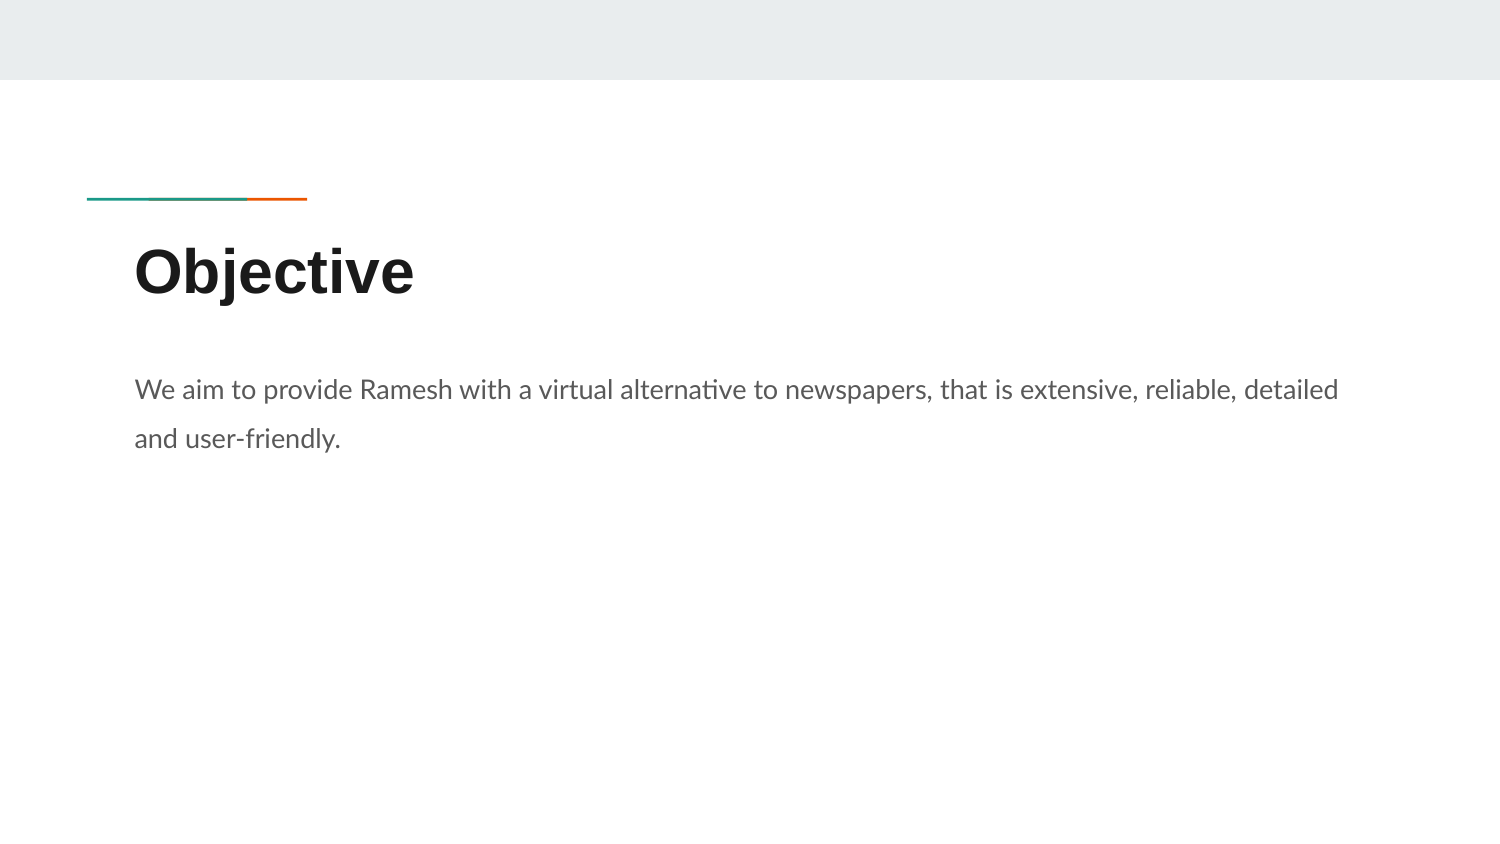

# Objective
We aim to provide Ramesh with a virtual alternative to newspapers, that is extensive, reliable, detailed and user-friendly.